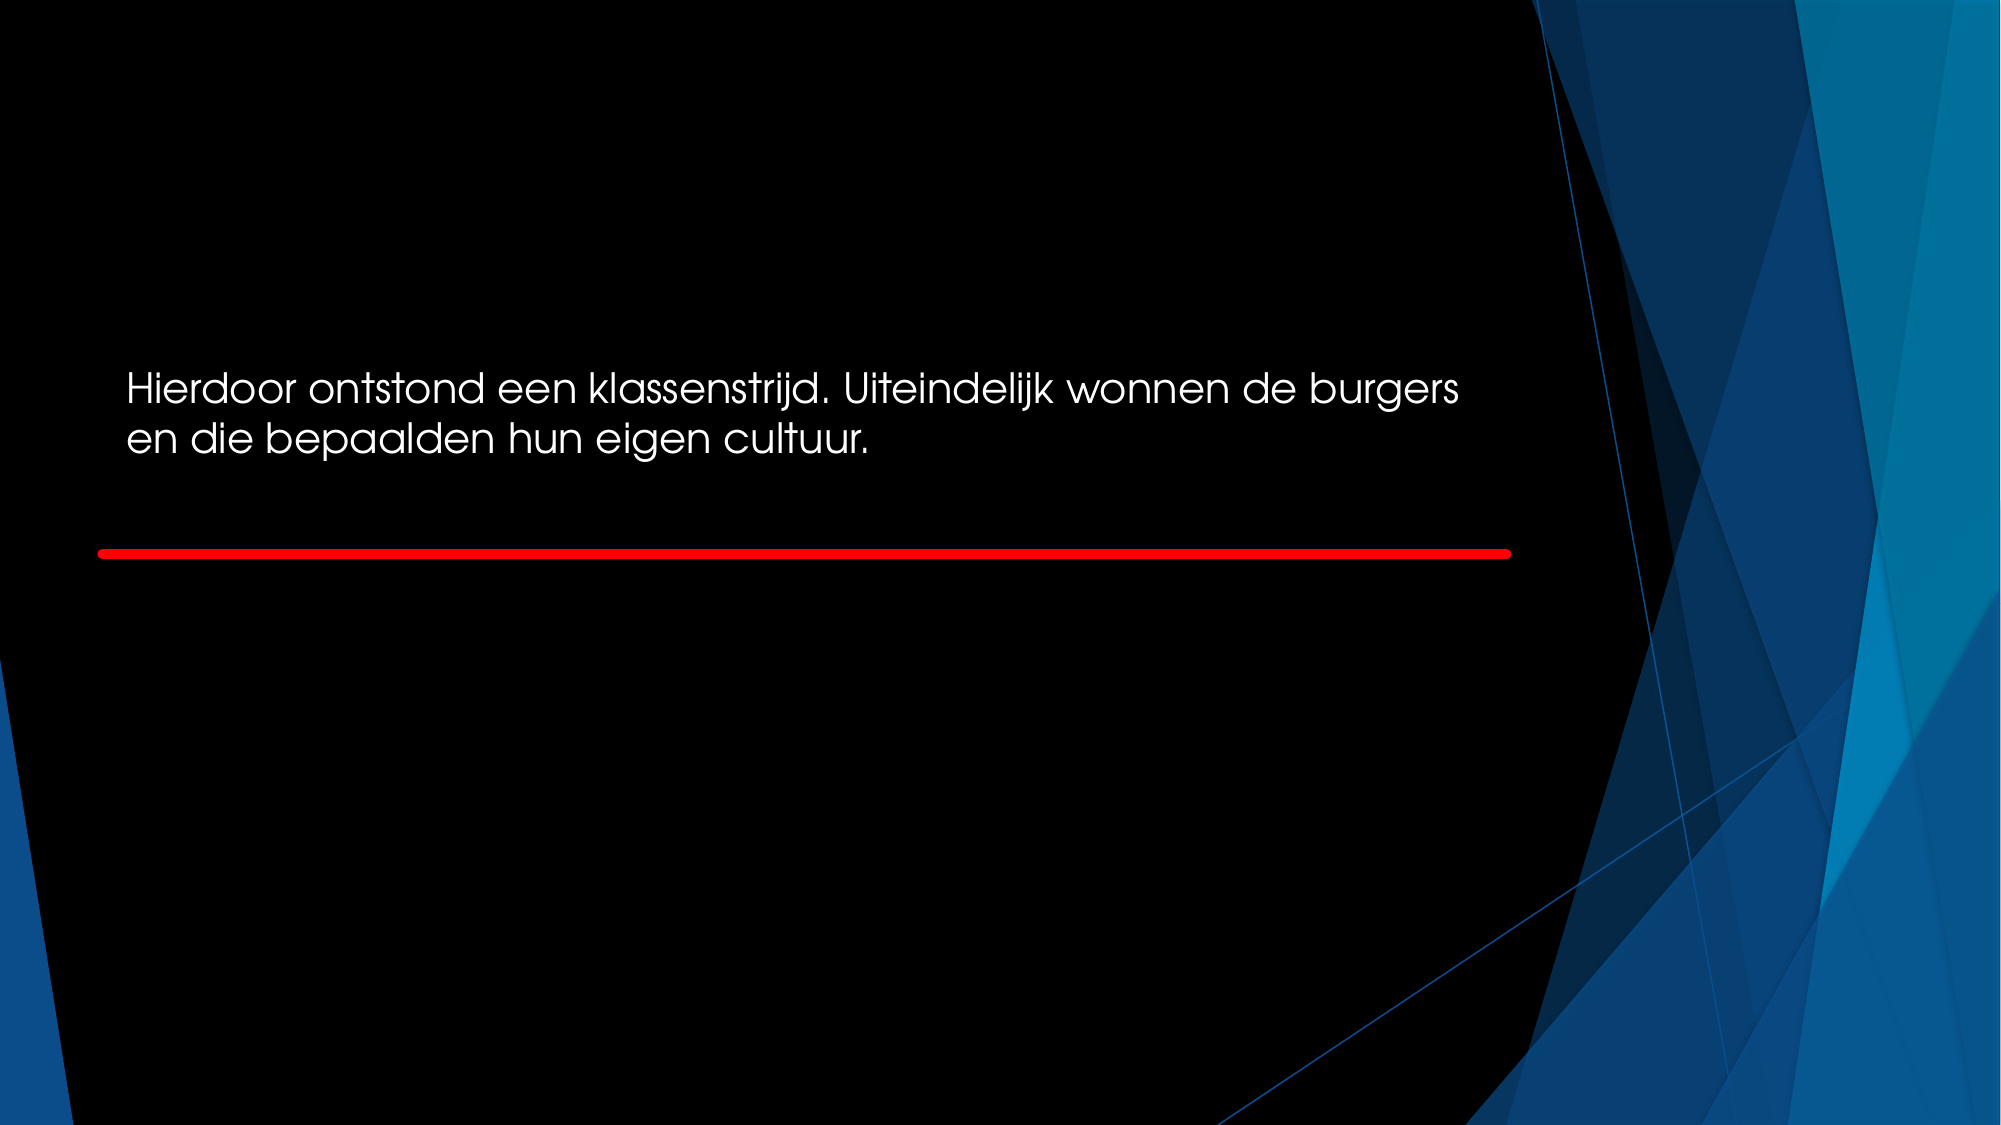

Hierdoor ontstond een klassenstrijd. Uiteindelijk wonnen de burgers en die bepaalden hun eigen cultuur.